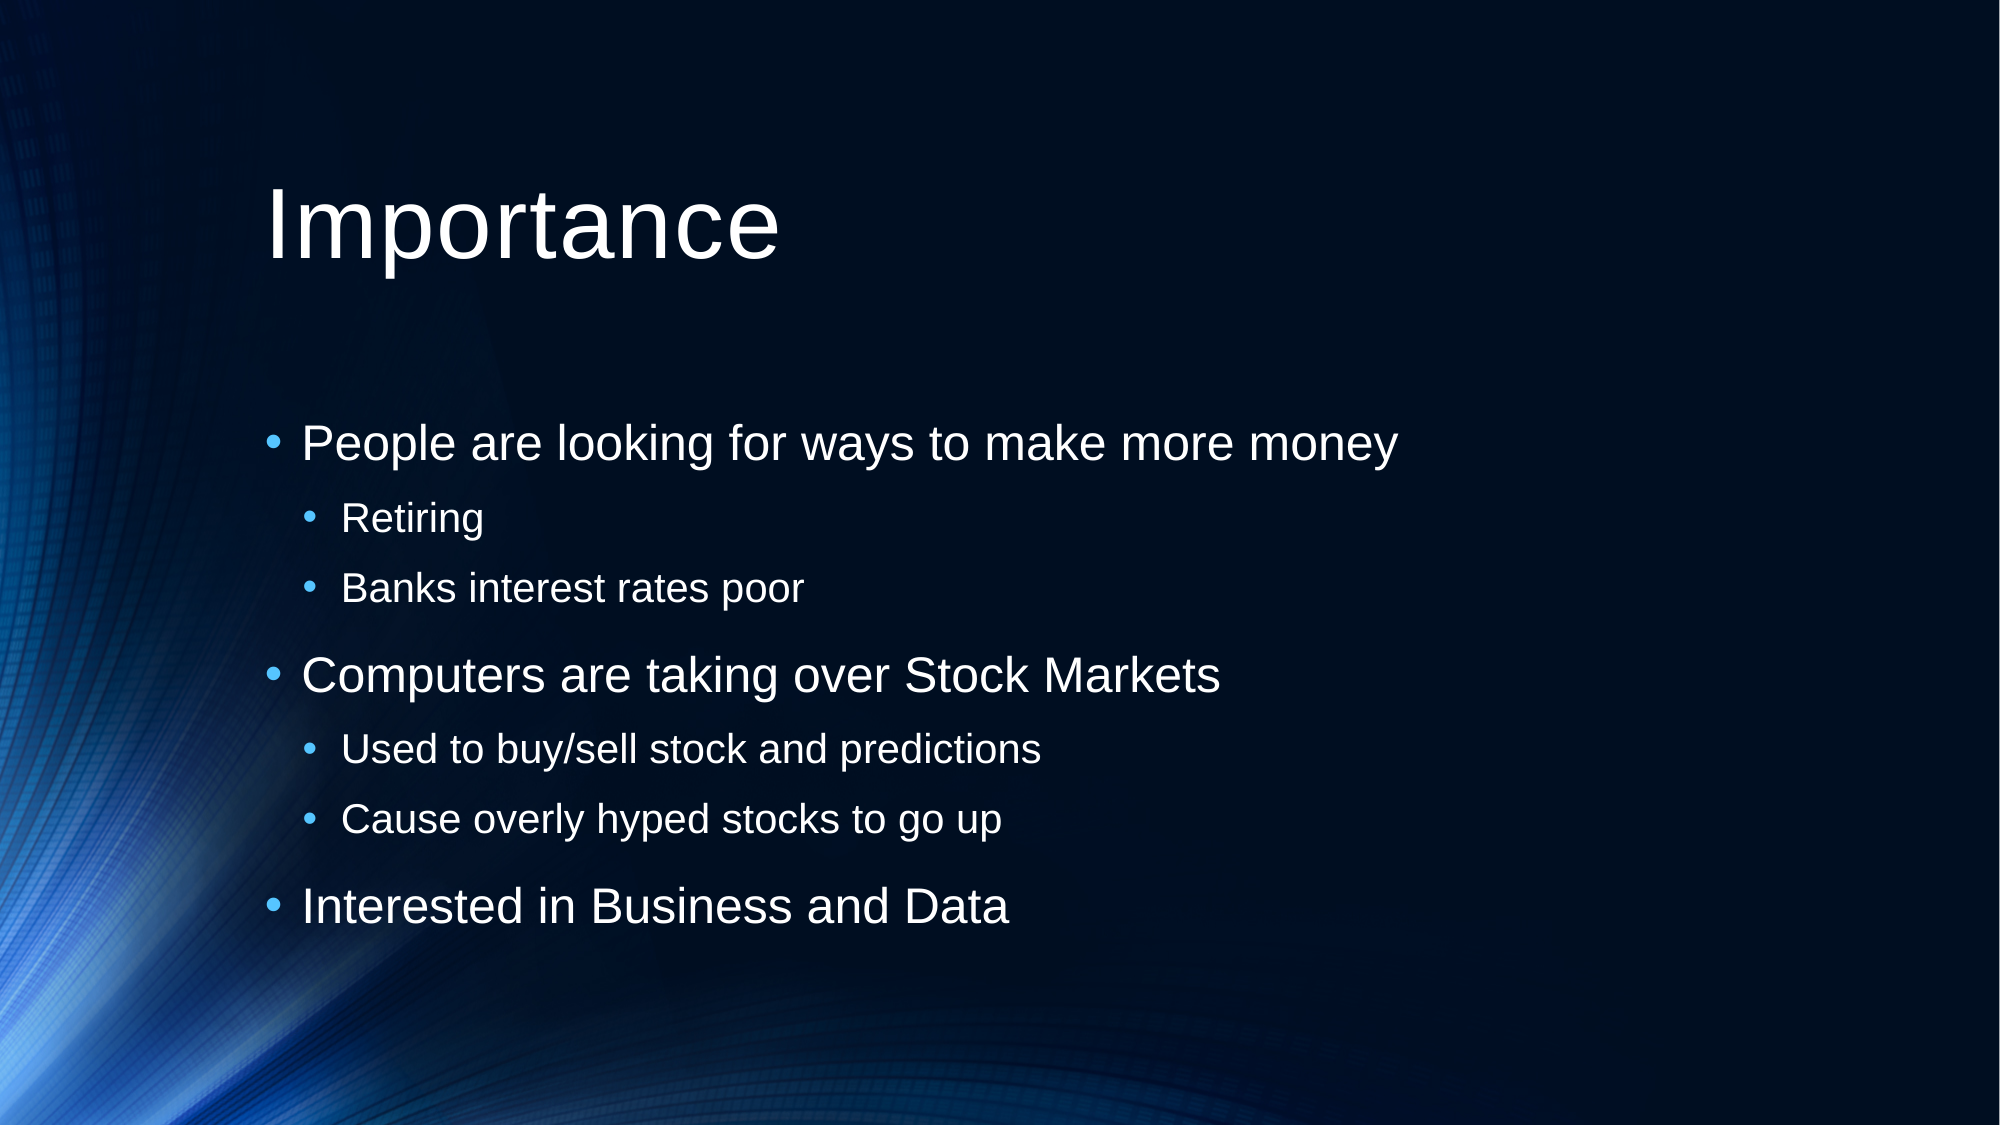

# Importance

People are looking for ways to make more money
Retiring
Banks interest rates poor
Computers are taking over Stock Markets
Used to buy/sell stock and predictions
Cause overly hyped stocks to go up
Interested in Business and Data